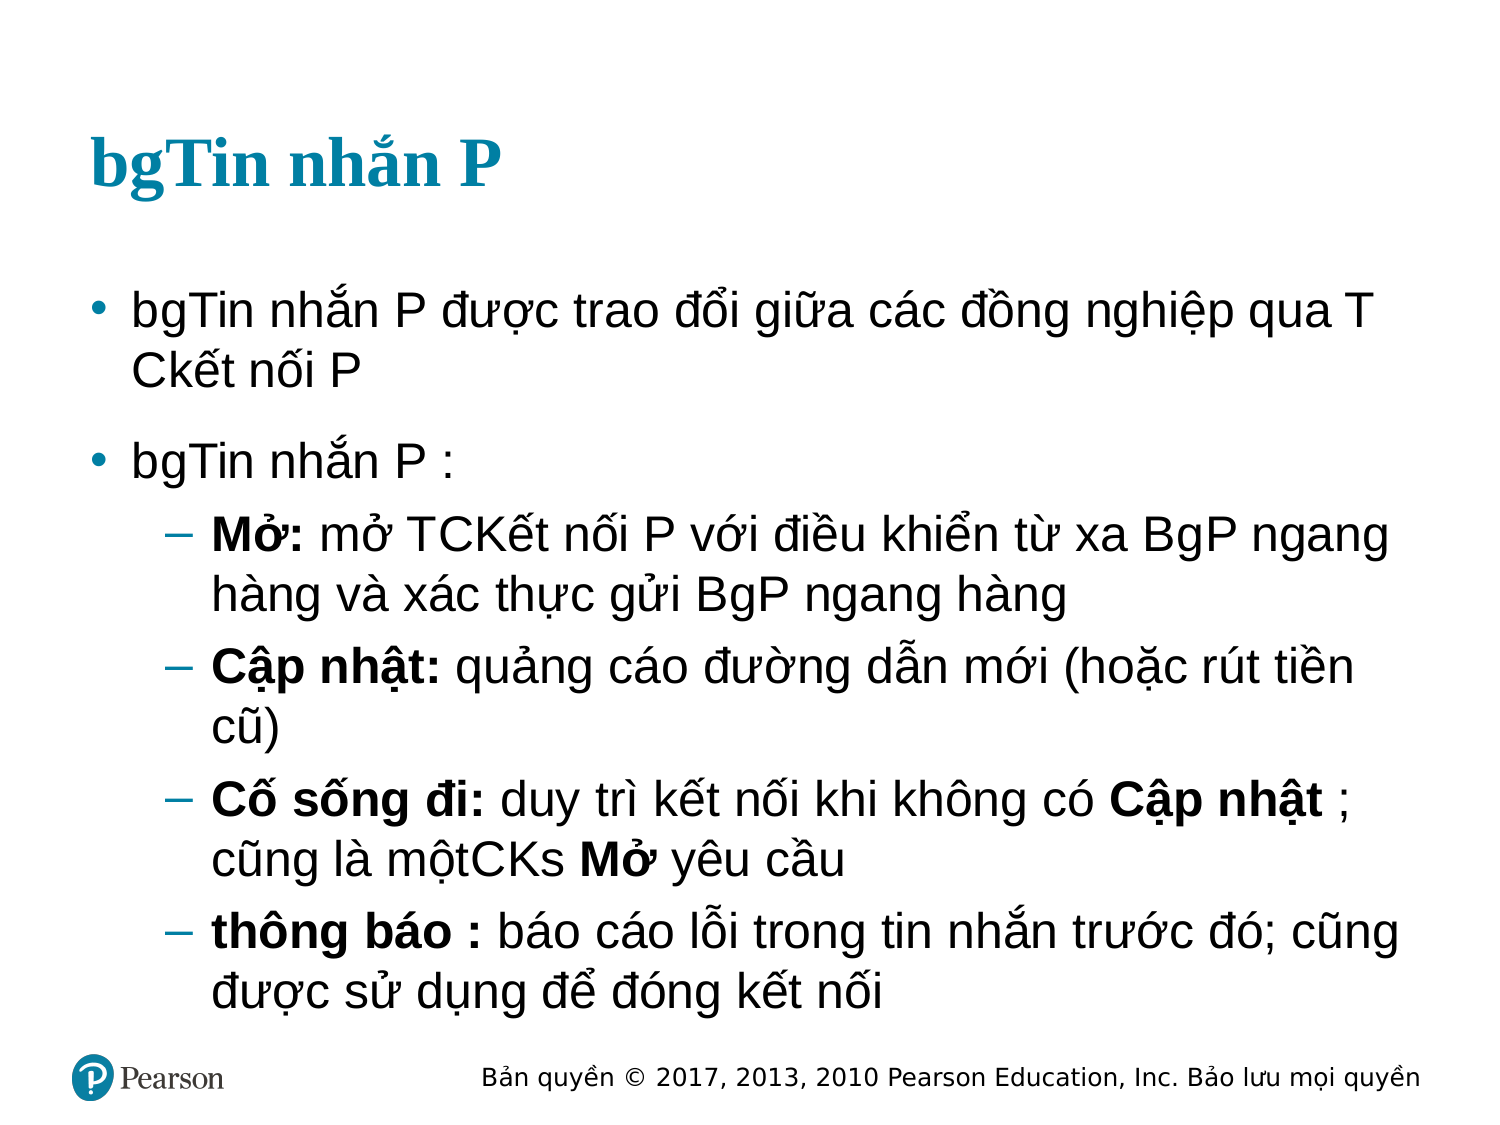

# b g Tin nhắn P
b g Tin nhắn P được trao đổi giữa các đồng nghiệp qua T C kết nối P
b g Tin nhắn P :
Mở: mở T C Kết nối P với điều khiển từ xa B g P ngang hàng và xác thực gửi B g P ngang hàng
Cập nhật: quảng cáo đường dẫn mới (hoặc rút tiền cũ)
Cố sống đi: duy trì kết nối khi không có Cập nhật ; cũng là một C K s Mở yêu cầu
thông báo : báo cáo lỗi trong tin nhắn trước đó; cũng được sử dụng để đóng kết nối